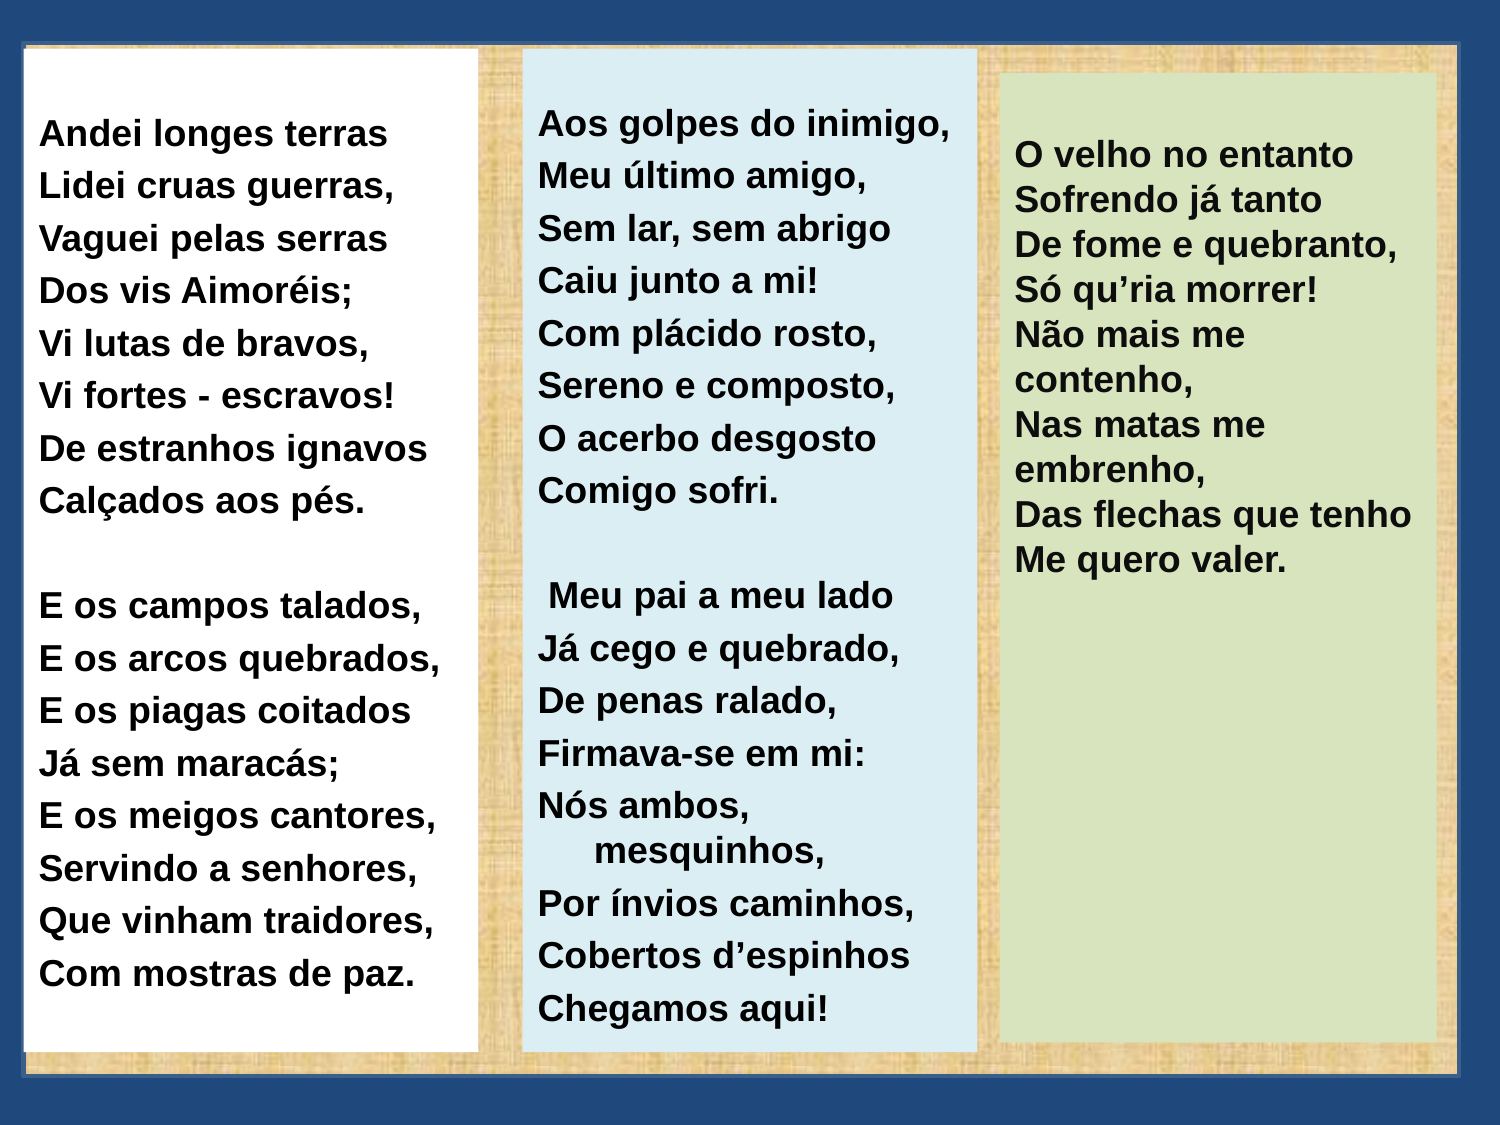

Andei longes terras
Lidei cruas guerras,
Vaguei pelas serras
Dos vis Aimoréis;
Vi lutas de bravos,
Vi fortes - escravos!
De estranhos ignavos
Calçados aos pés.

E os campos talados,
E os arcos quebrados,
E os piagas coitados
Já sem maracás;
E os meigos cantores,
Servindo a senhores,
Que vinham traidores,
Com mostras de paz.

Aos golpes do inimigo,
Meu último amigo,
Sem lar, sem abrigo
Caiu junto a mi!
Com plácido rosto,
Sereno e composto,
O acerbo desgosto
Comigo sofri.

 Meu pai a meu lado
Já cego e quebrado,
De penas ralado,
Firmava-se em mi:
Nós ambos, mesquinhos,
Por ínvios caminhos,
Cobertos d’espinhos
Chegamos aqui!

O velho no entanto
Sofrendo já tanto
De fome e quebranto,
Só qu’ria morrer!
Não mais me contenho,
Nas matas me embrenho,
Das flechas que tenho
Me quero valer.